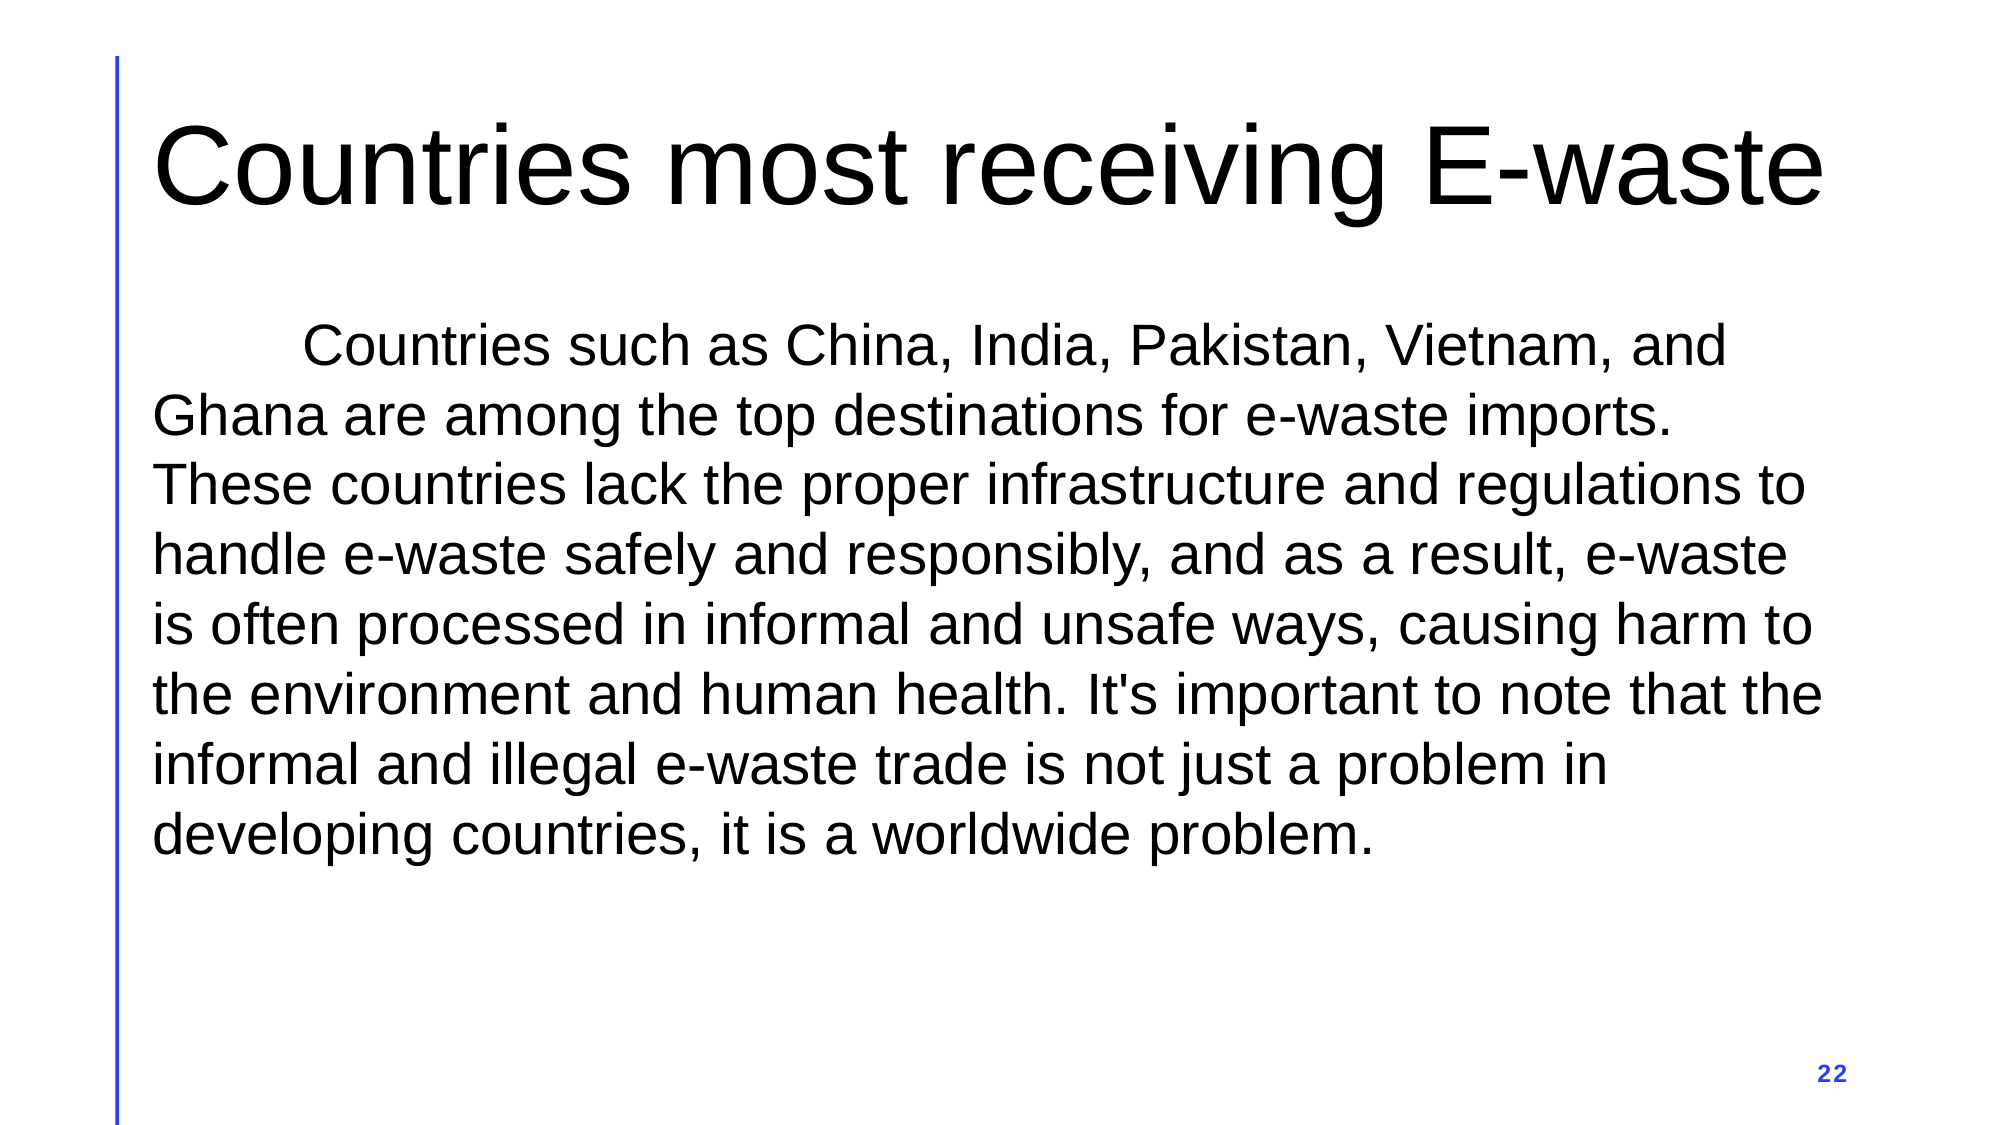

# Countries most receiving E-waste
	Countries such as China, India, Pakistan, Vietnam, and Ghana are among the top destinations for e-waste imports. These countries lack the proper infrastructure and regulations to handle e-waste safely and responsibly, and as a result, e-waste is often processed in informal and unsafe ways, causing harm to the environment and human health. It's important to note that the informal and illegal e-waste trade is not just a problem in developing countries, it is a worldwide problem.
22